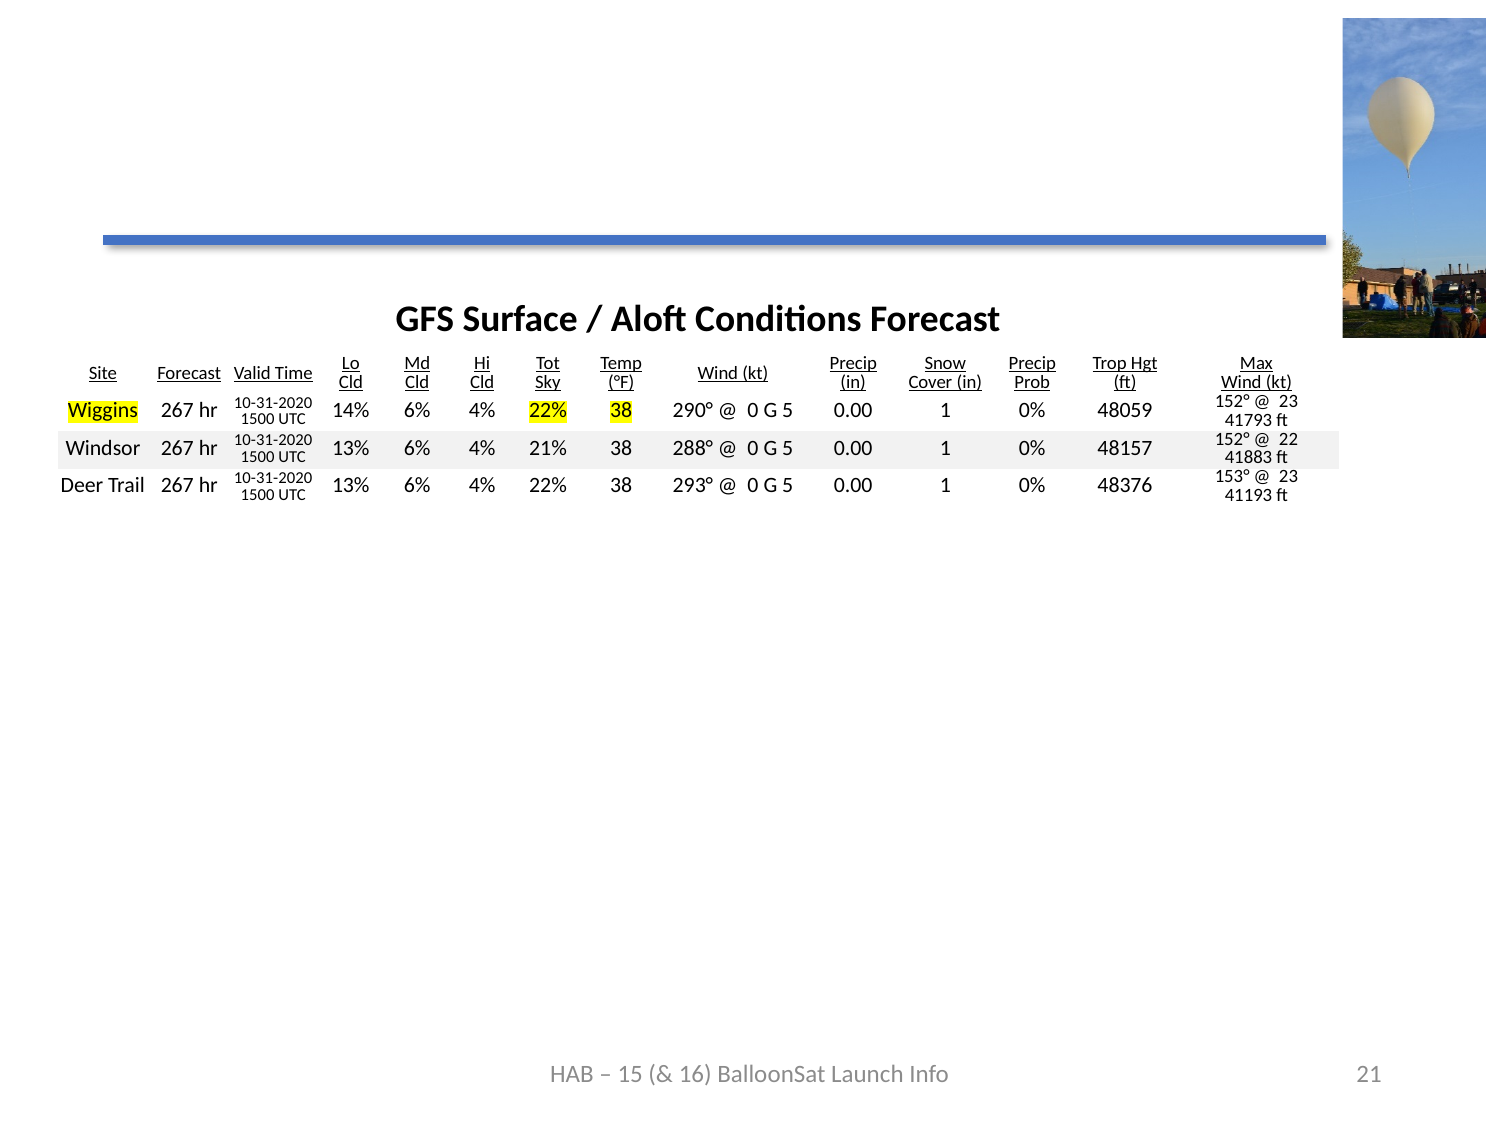

| GFS Surface / Aloft Conditions Forecast |
| --- |
| Site | Forecast | Valid Time | Lo Cld | Md Cld | Hi Cld | Tot Sky | Temp (°F) | Wind (kt) | Precip (in) | Snow Cover (in) | Precip Prob | Trop Hgt (ft) | Max Wind (kt) |
| --- | --- | --- | --- | --- | --- | --- | --- | --- | --- | --- | --- | --- | --- |
| Wiggins | 267 hr | 10-31-2020 1500 UTC | 14% | 6% | 4% | 22% | 38 | 290° @  0 G 5 | 0.00 | 1 | 0% | 48059 | 152° @  23 41793 ft |
| Windsor | 267 hr | 10-31-2020 1500 UTC | 13% | 6% | 4% | 21% | 38 | 288° @  0 G 5 | 0.00 | 1 | 0% | 48157 | 152° @  22 41883 ft |
| Deer Trail | 267 hr | 10-31-2020 1500 UTC | 13% | 6% | 4% | 22% | 38 | 293° @  0 G 5 | 0.00 | 1 | 0% | 48376 | 153° @  23 41193 ft |
HAB – 15 (& 16) BalloonSat Launch Info
21